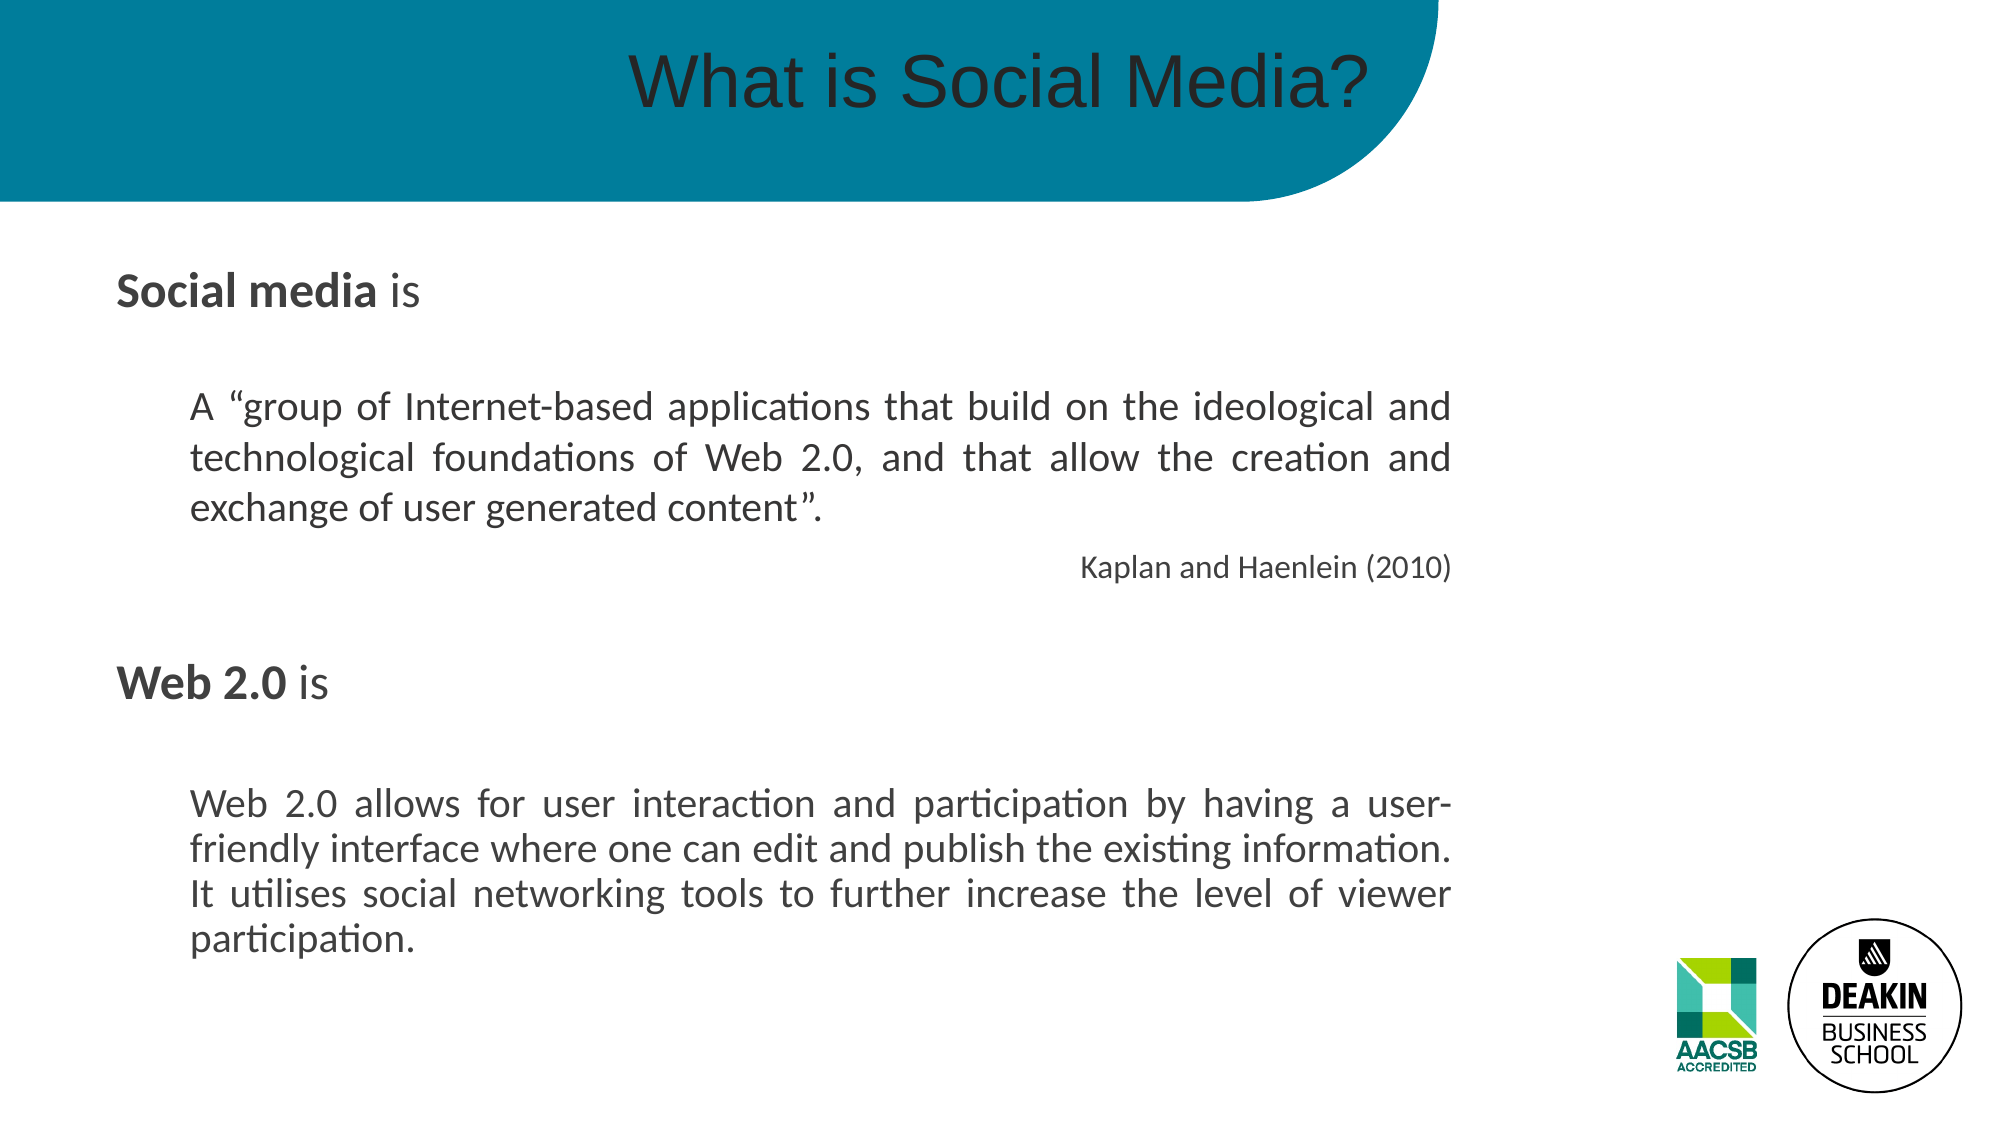

# What is Social Media?
Social media is
A “group of Internet-based applications that build on the ideological and technological foundations of Web 2.0, and that allow the creation and exchange of user generated content”.
Kaplan and Haenlein (2010)
Web 2.0 is
Web 2.0 allows for user interaction and participation by having a user-friendly interface where one can edit and publish the existing information. It utilises social networking tools to further increase the level of viewer participation.